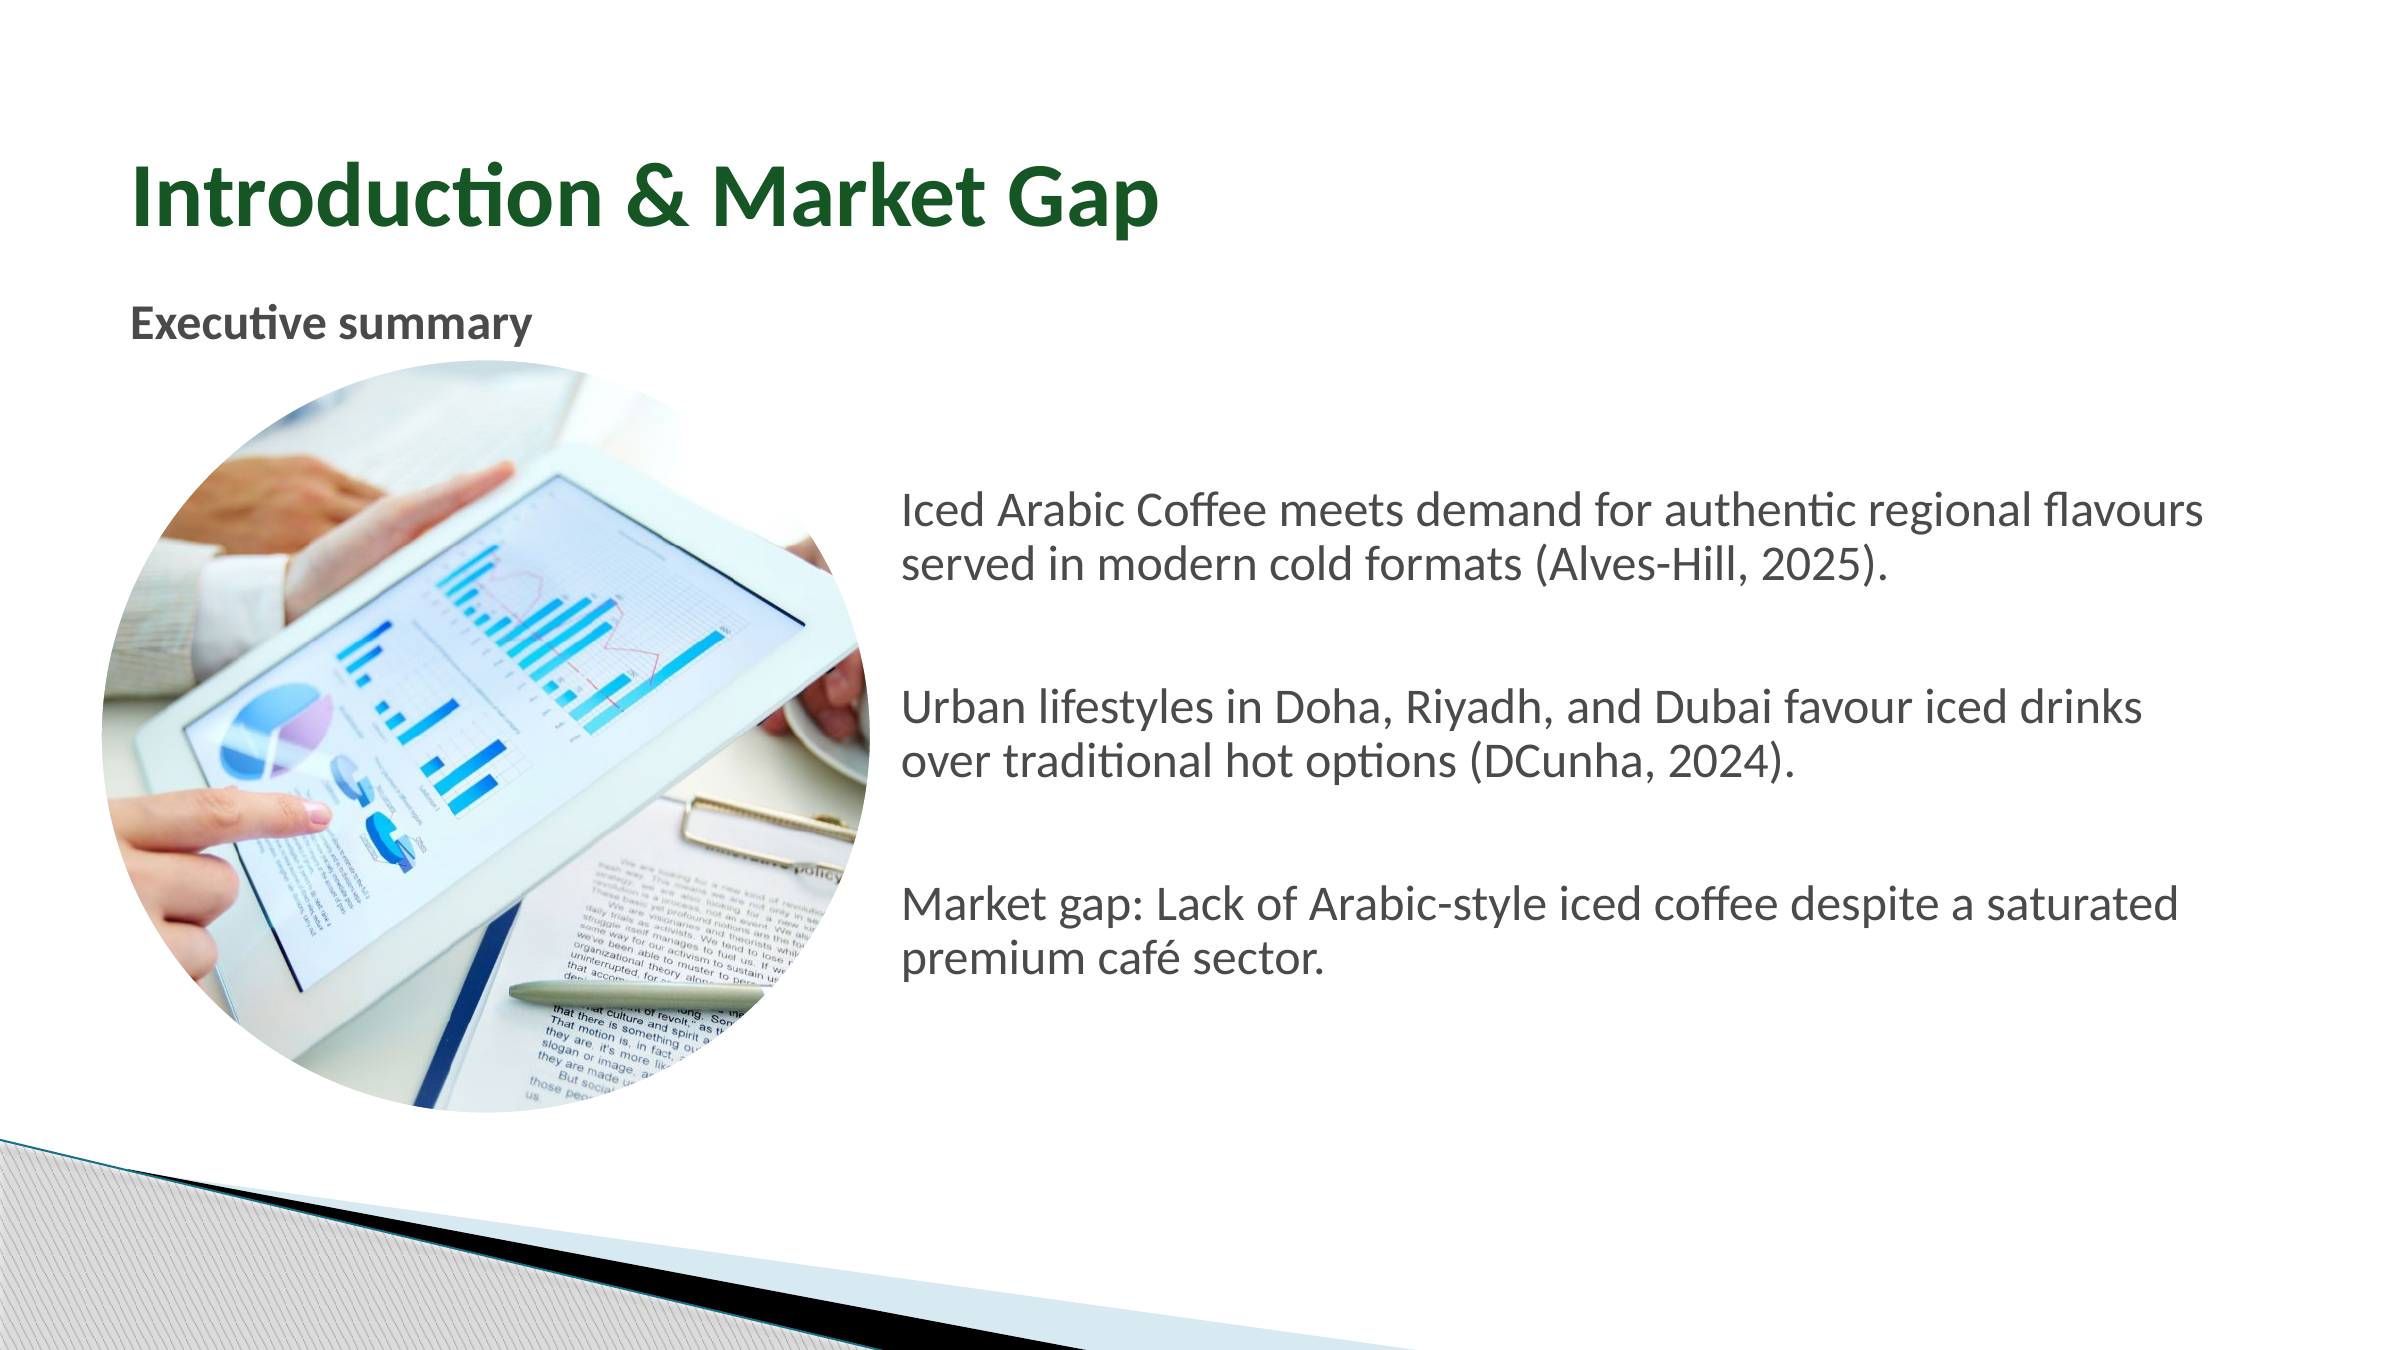

Introduction & Market Gap
Executive summary
Iced Arabic Coffee meets demand for authentic regional flavours served in modern cold formats (Alves-Hill, 2025).

Urban lifestyles in Doha, Riyadh, and Dubai favour iced drinks over traditional hot options (DCunha, 2024).

Market gap: Lack of Arabic-style iced coffee despite a saturated premium café sector.